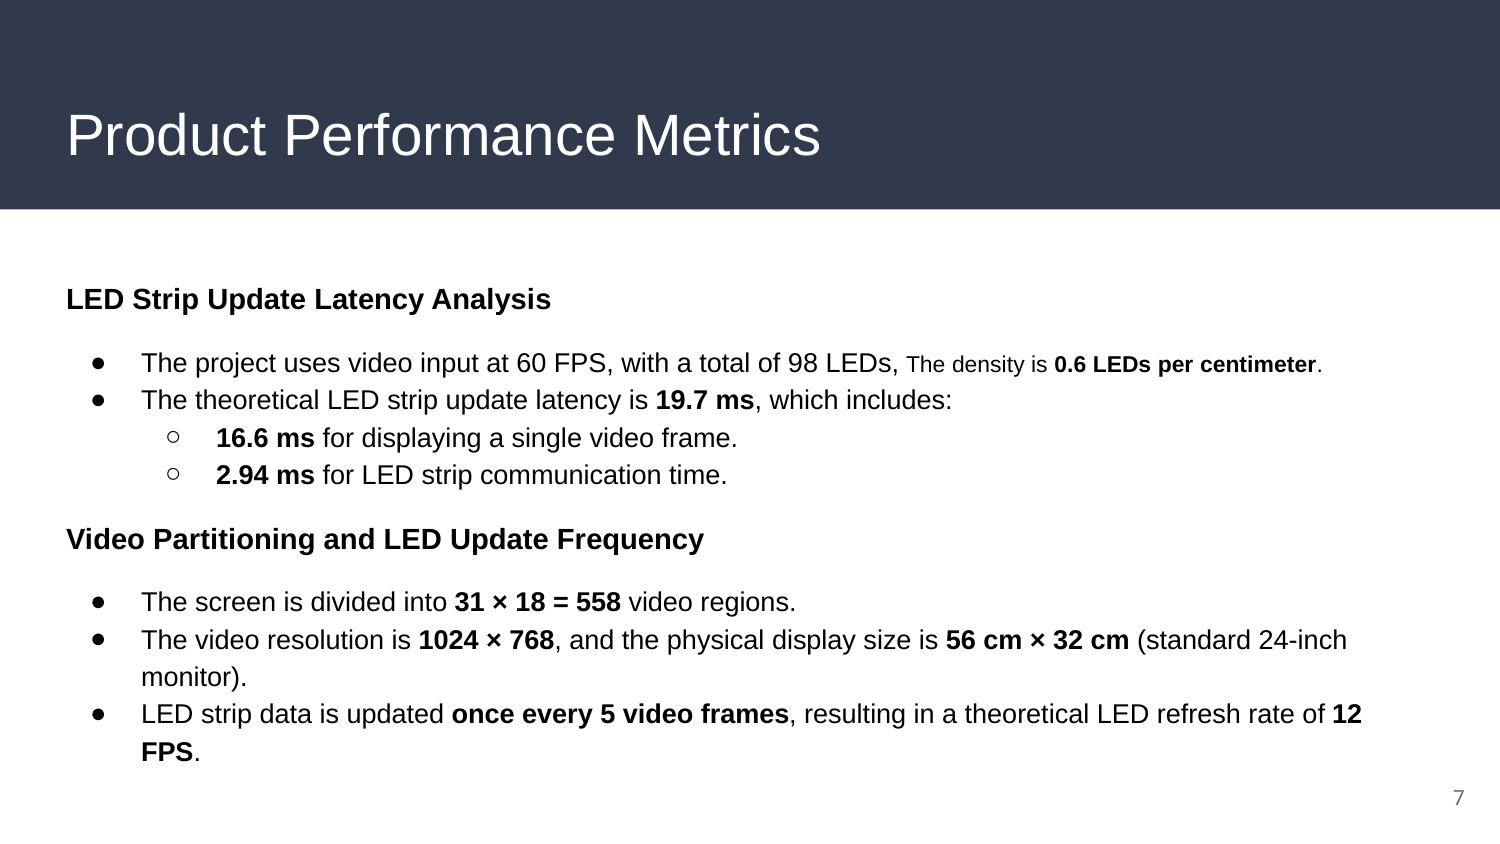

# Product Performance Metrics
LED Strip Update Latency Analysis
The project uses video input at 60 FPS, with a total of 98 LEDs, The density is 0.6 LEDs per centimeter.
The theoretical LED strip update latency is 19.7 ms, which includes:
16.6 ms for displaying a single video frame.
2.94 ms for LED strip communication time.
Video Partitioning and LED Update Frequency
The screen is divided into 31 × 18 = 558 video regions.
The video resolution is 1024 × 768, and the physical display size is 56 cm × 32 cm (standard 24-inch monitor).
LED strip data is updated once every 5 video frames, resulting in a theoretical LED refresh rate of 12 FPS.
7